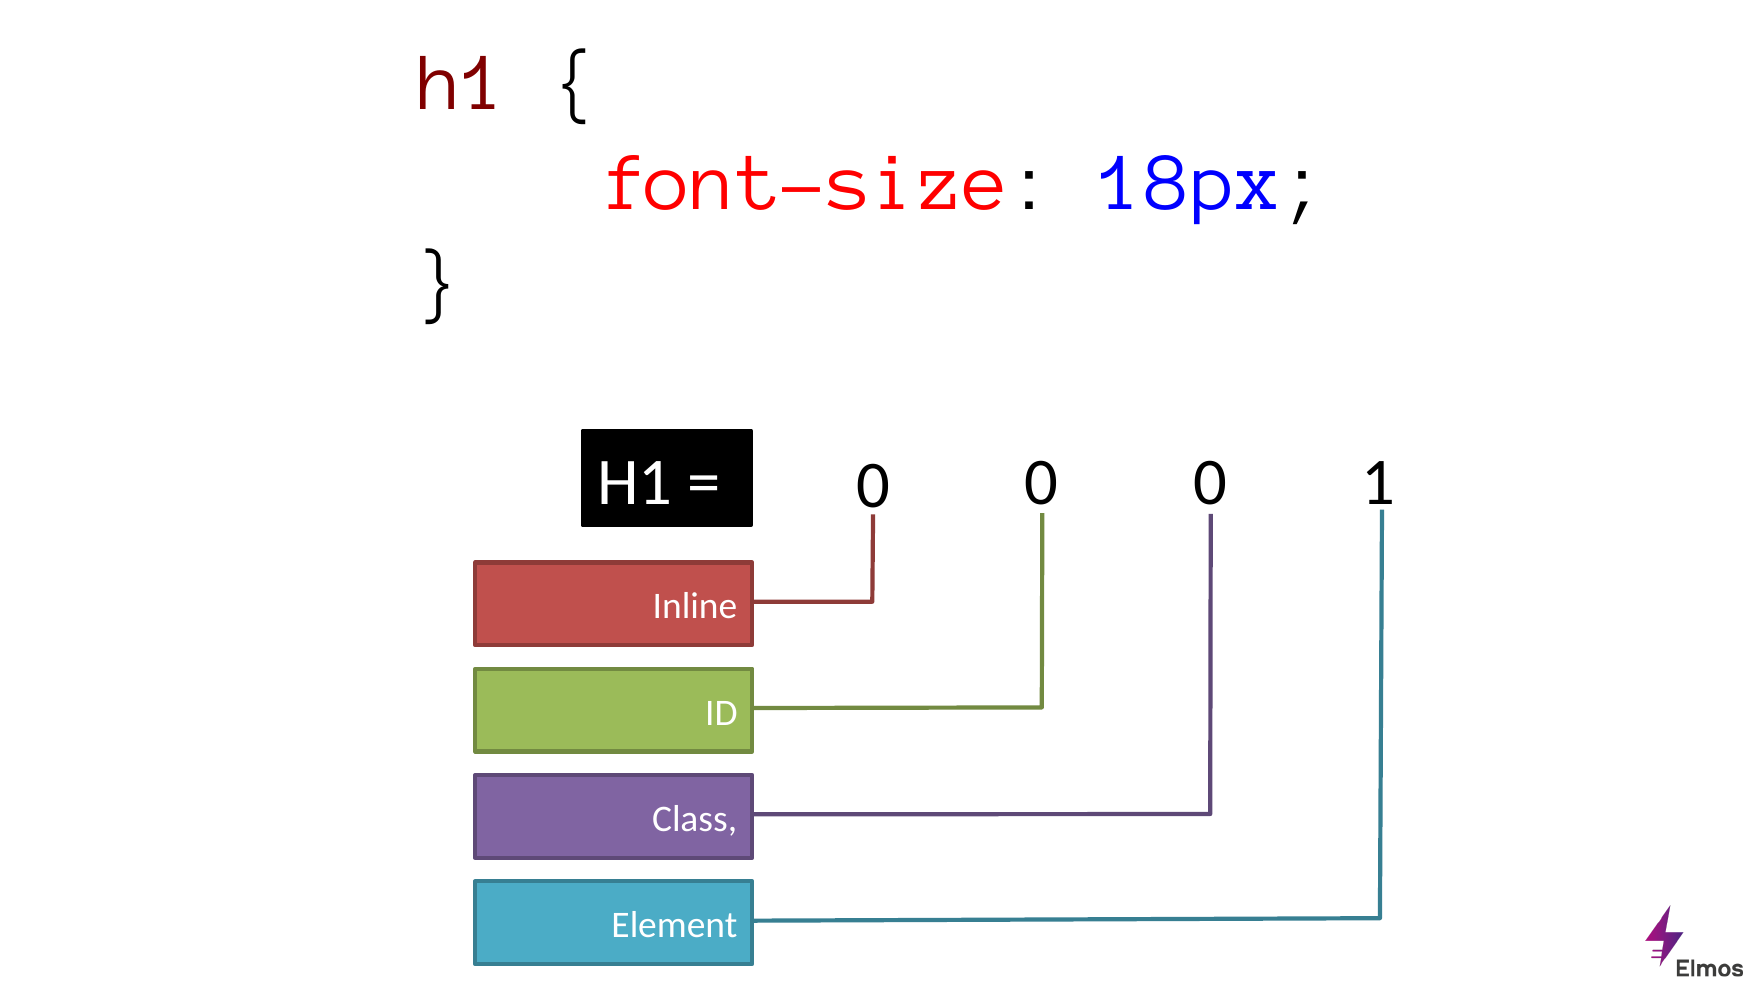

h1 {
    font-size: 18px;
}
1
H1 =
0
0
0
Inline
ID
Class,
Element